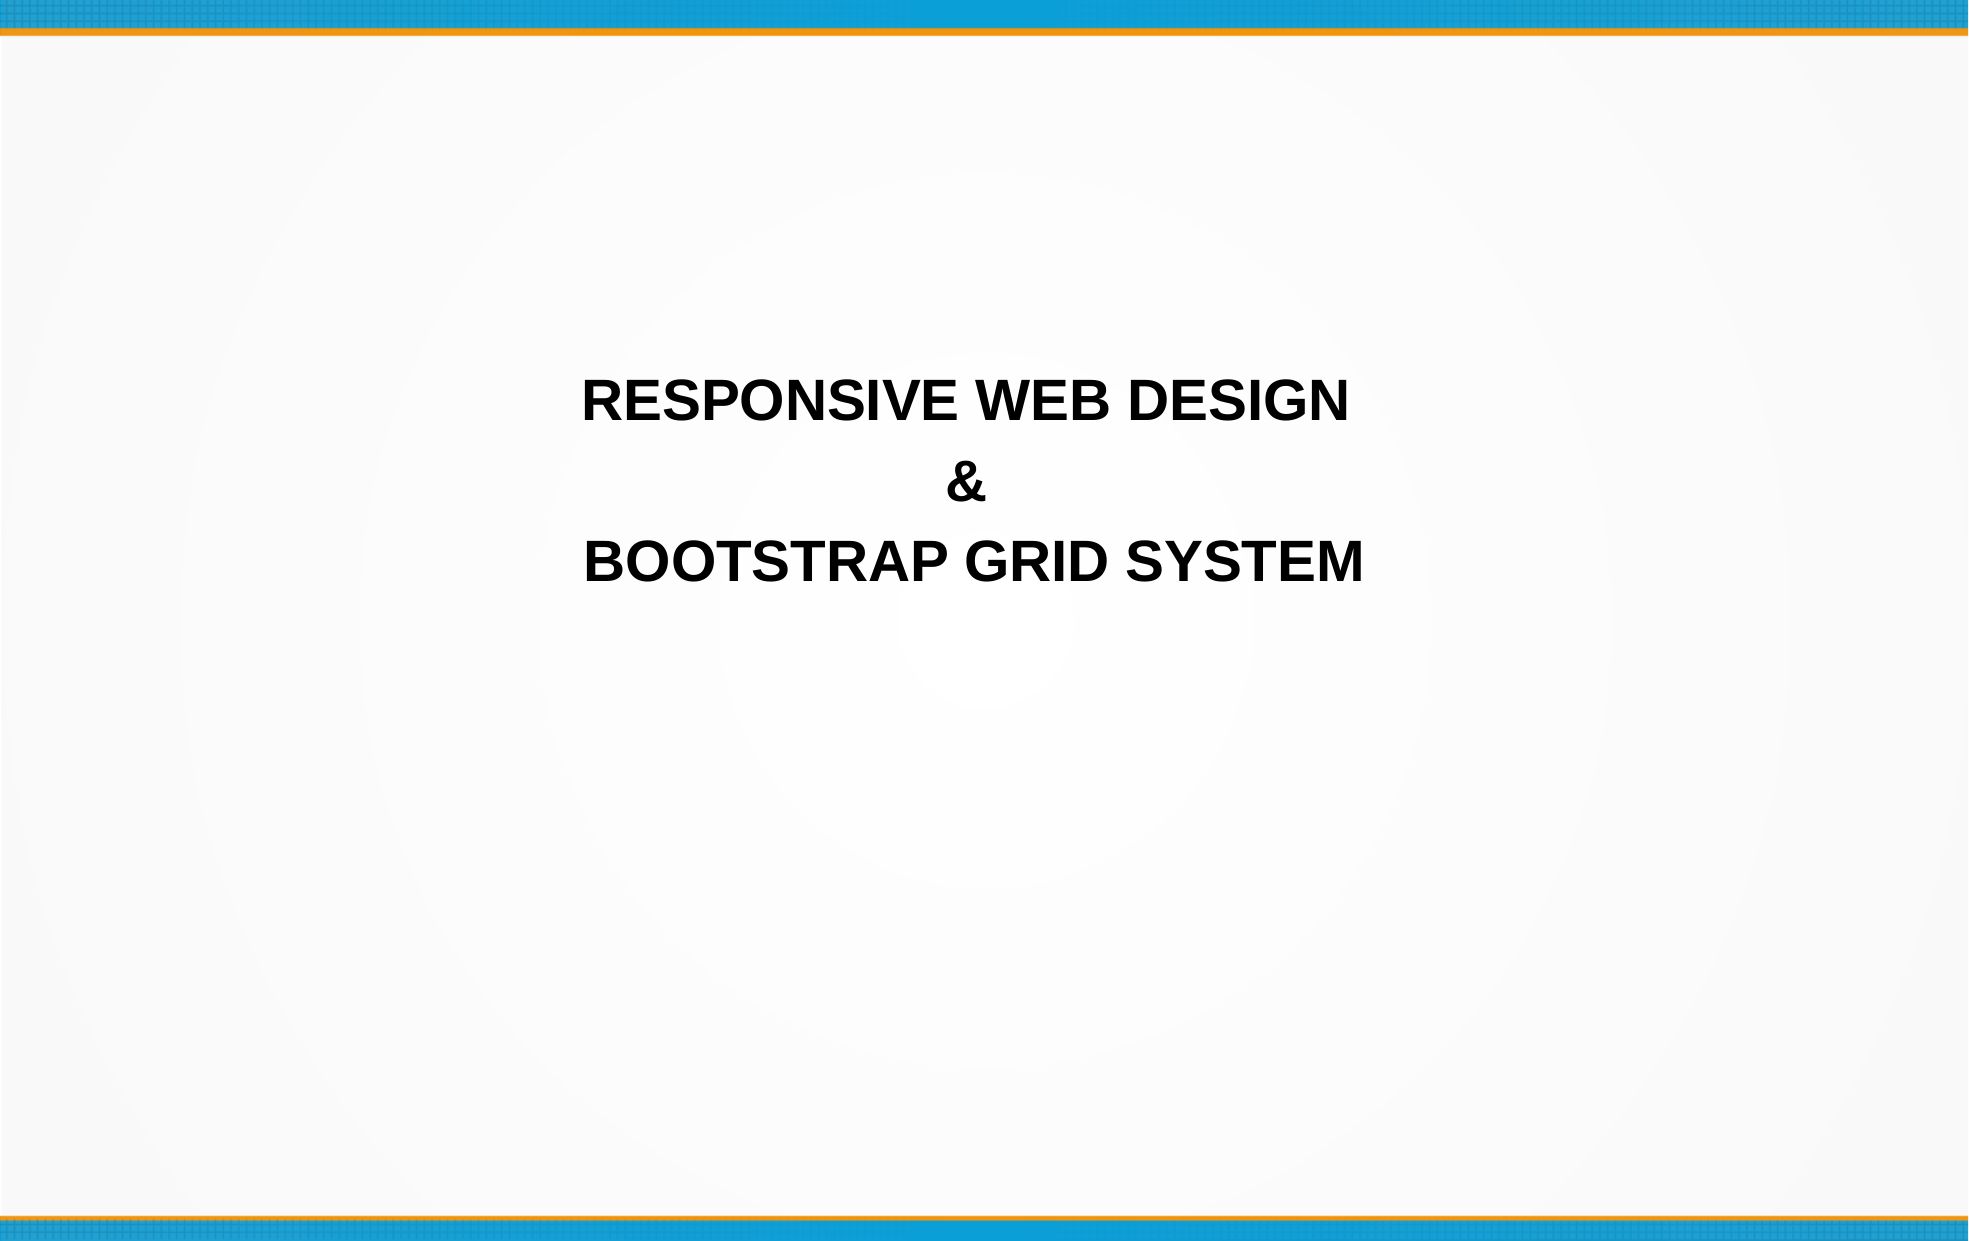

RESPONSIVE WEB DESIGN
&
BOOTSTRAP GRID SYSTEM